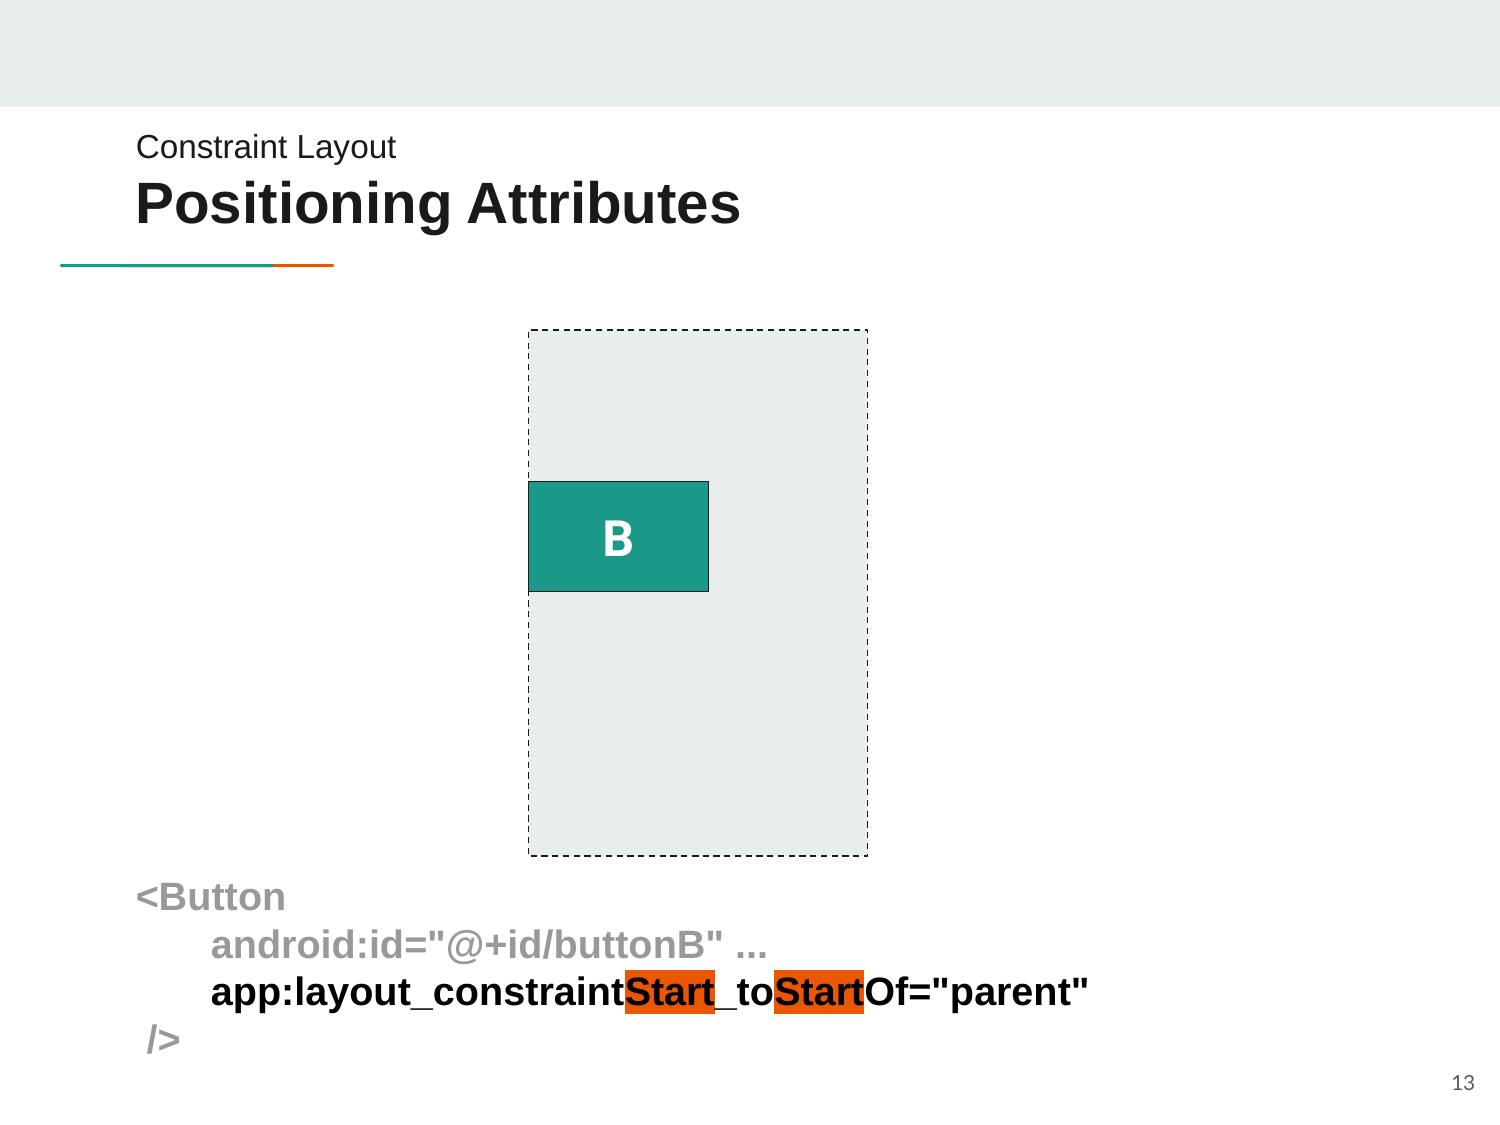

# Constraint Layout
Positioning Attributes

B
<Button
android:id="@+id/buttonB" ...
app:layout_constraintStart_toStartOf="parent"
 />

13